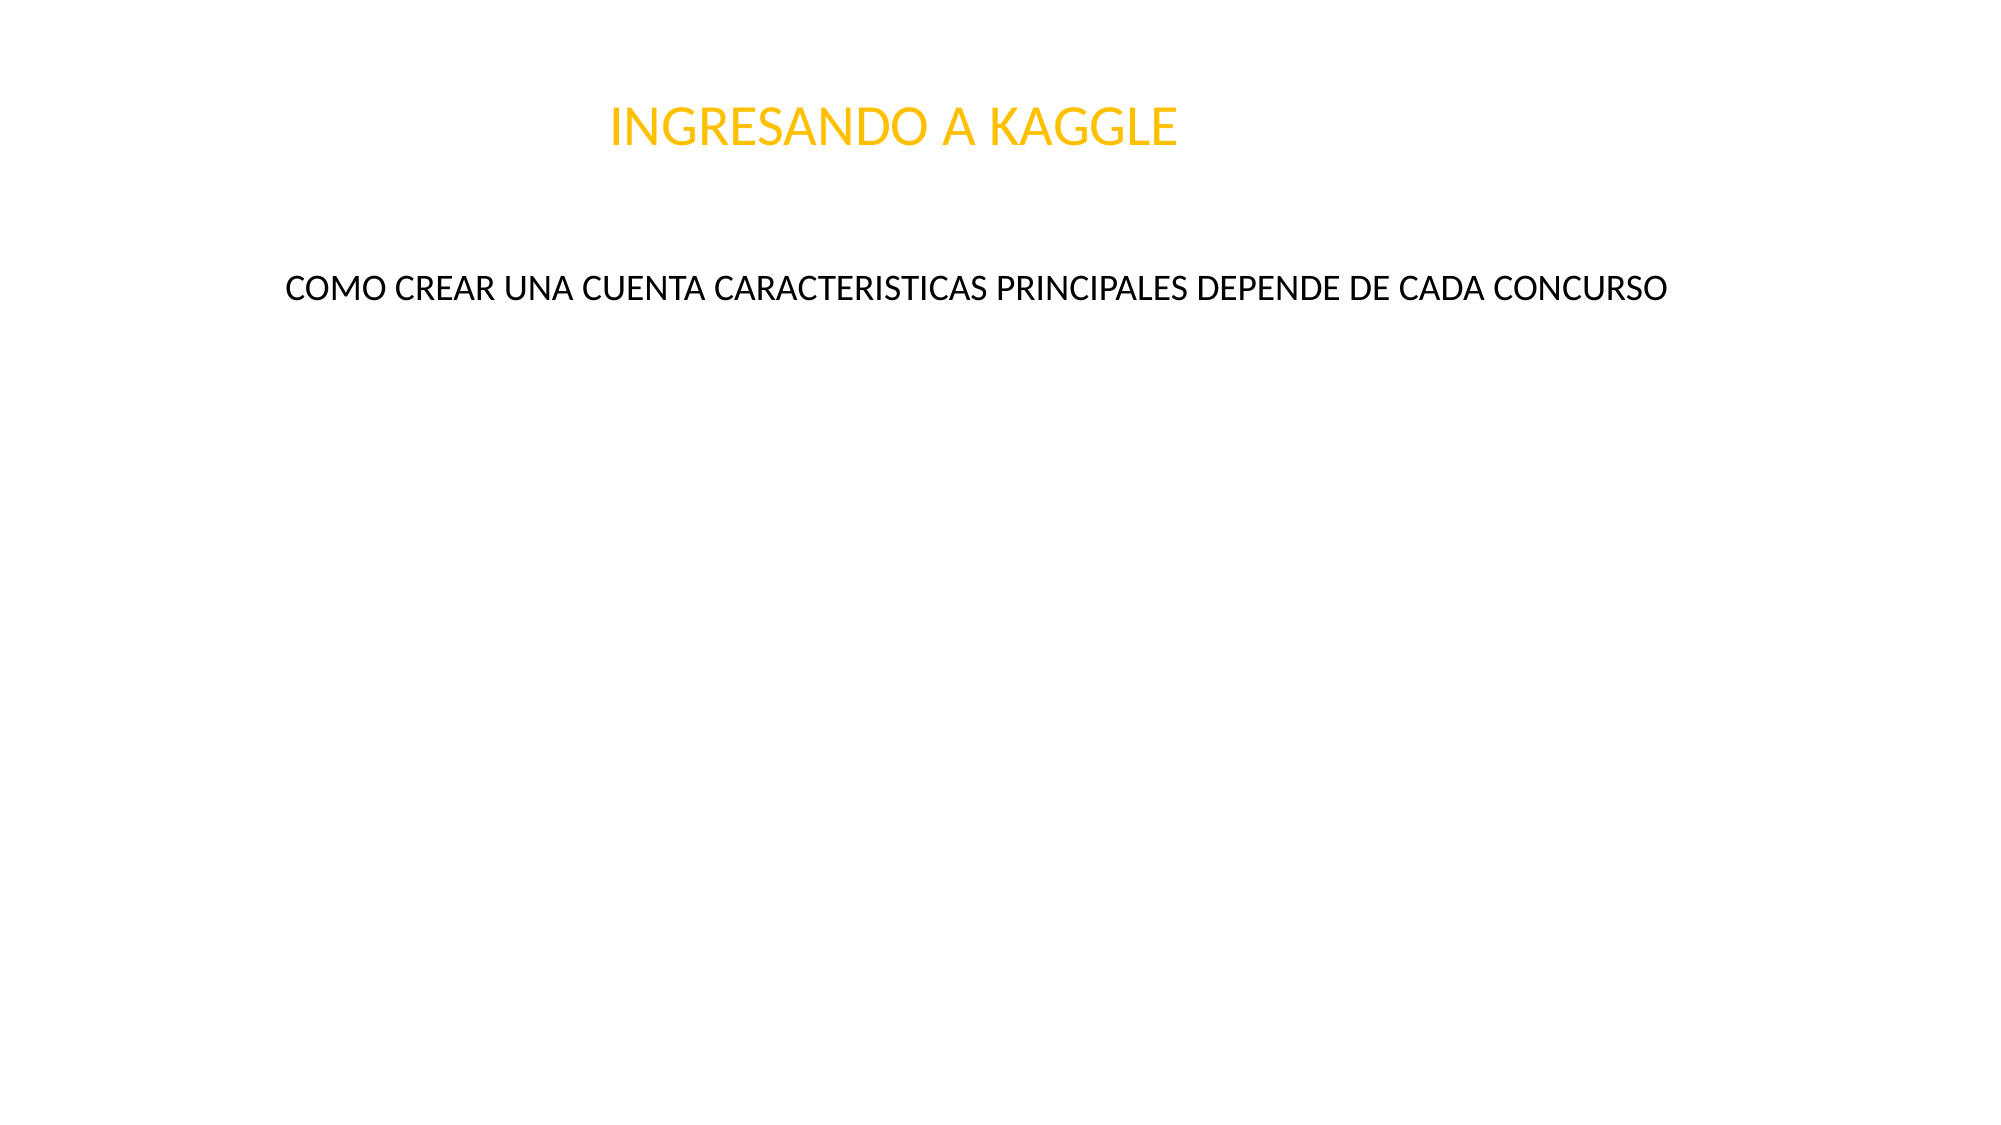

INGRESANDO A KAGGLE
COMO CREAR UNA CUENTA CARACTERISTICAS PRINCIPALES DEPENDE DE CADA CONCURSO